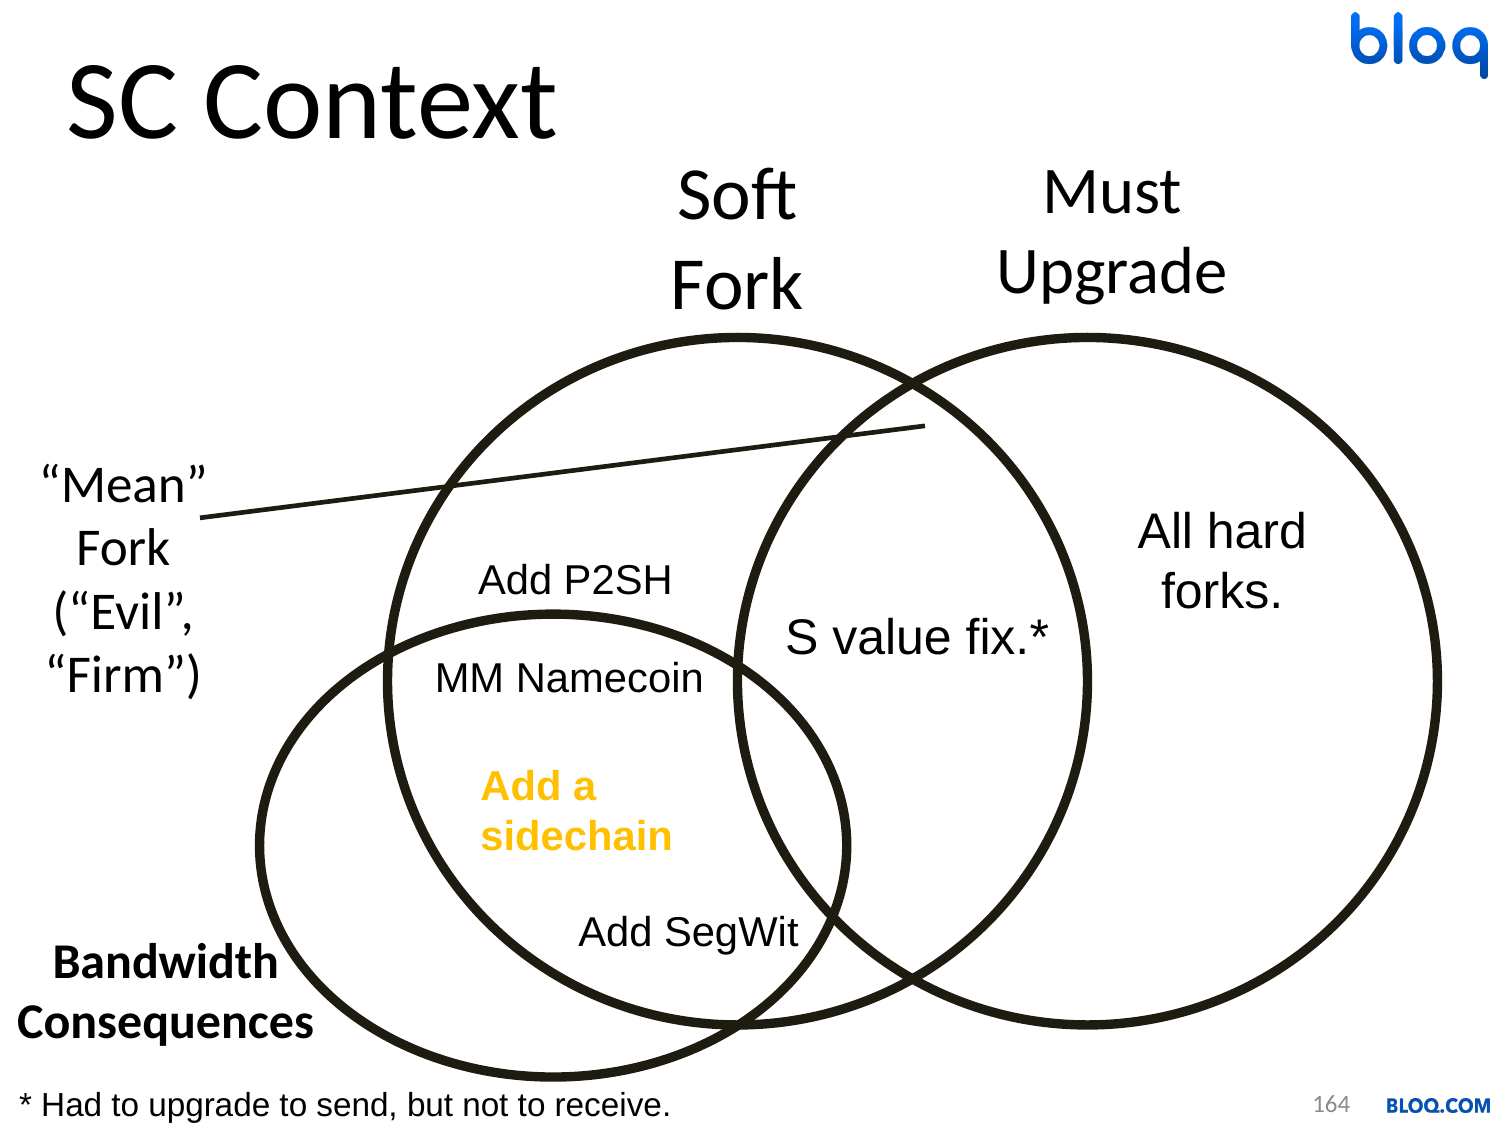

# SC Context
Must Upgrade
Soft Fork

“Mean” Fork
(“Evil”, “Firm”)
All hard forks.
Add P2SH
S value fix.*

MM Namecoin
Add a sidechain
Bandwidth Consequences
Add SegWit
164
* Had to upgrade to send, but not to receive.